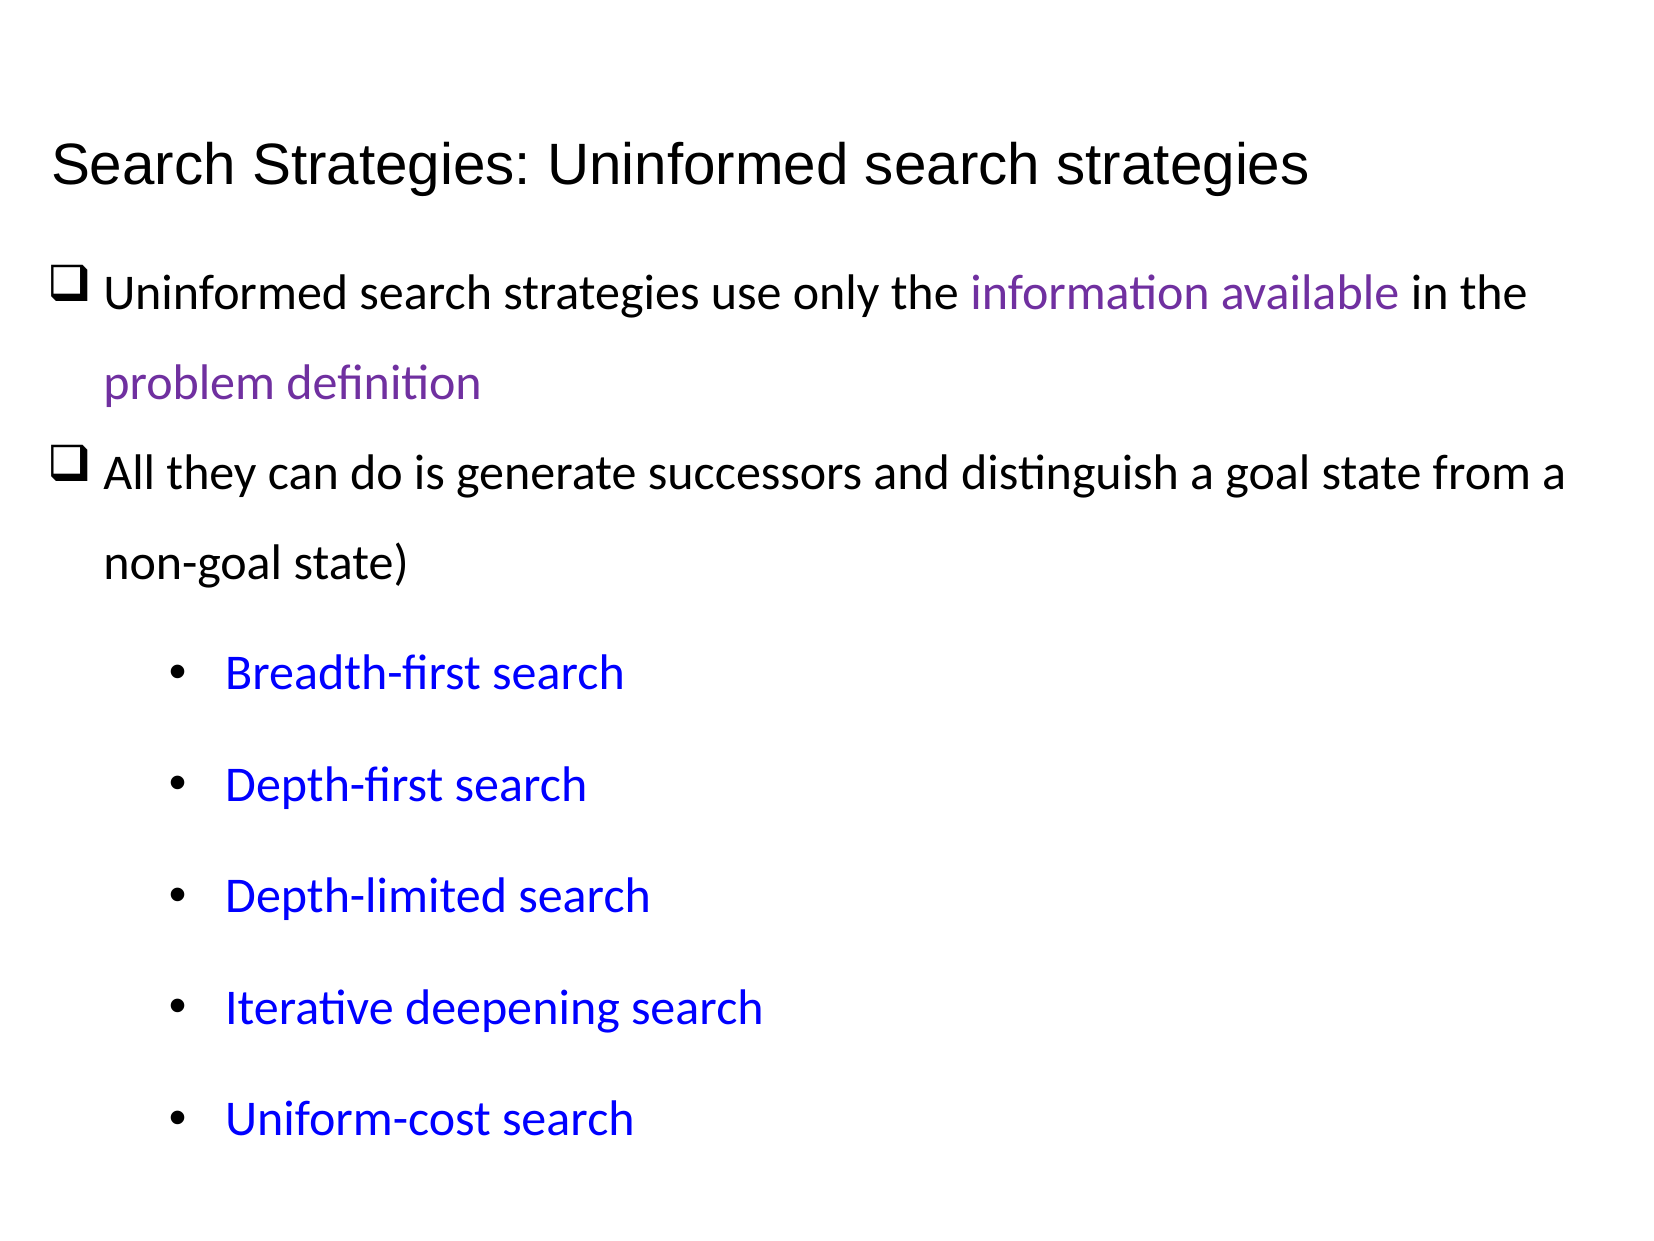

Search Strategies: Uninformed search strategies
Uninformed search strategies use only the information available in the problem definition
All they can do is generate successors and distinguish a goal state from a non-goal state)

Breadth-first search

Depth-first search

Depth-limited search

Iterative deepening search

Uniform-cost search